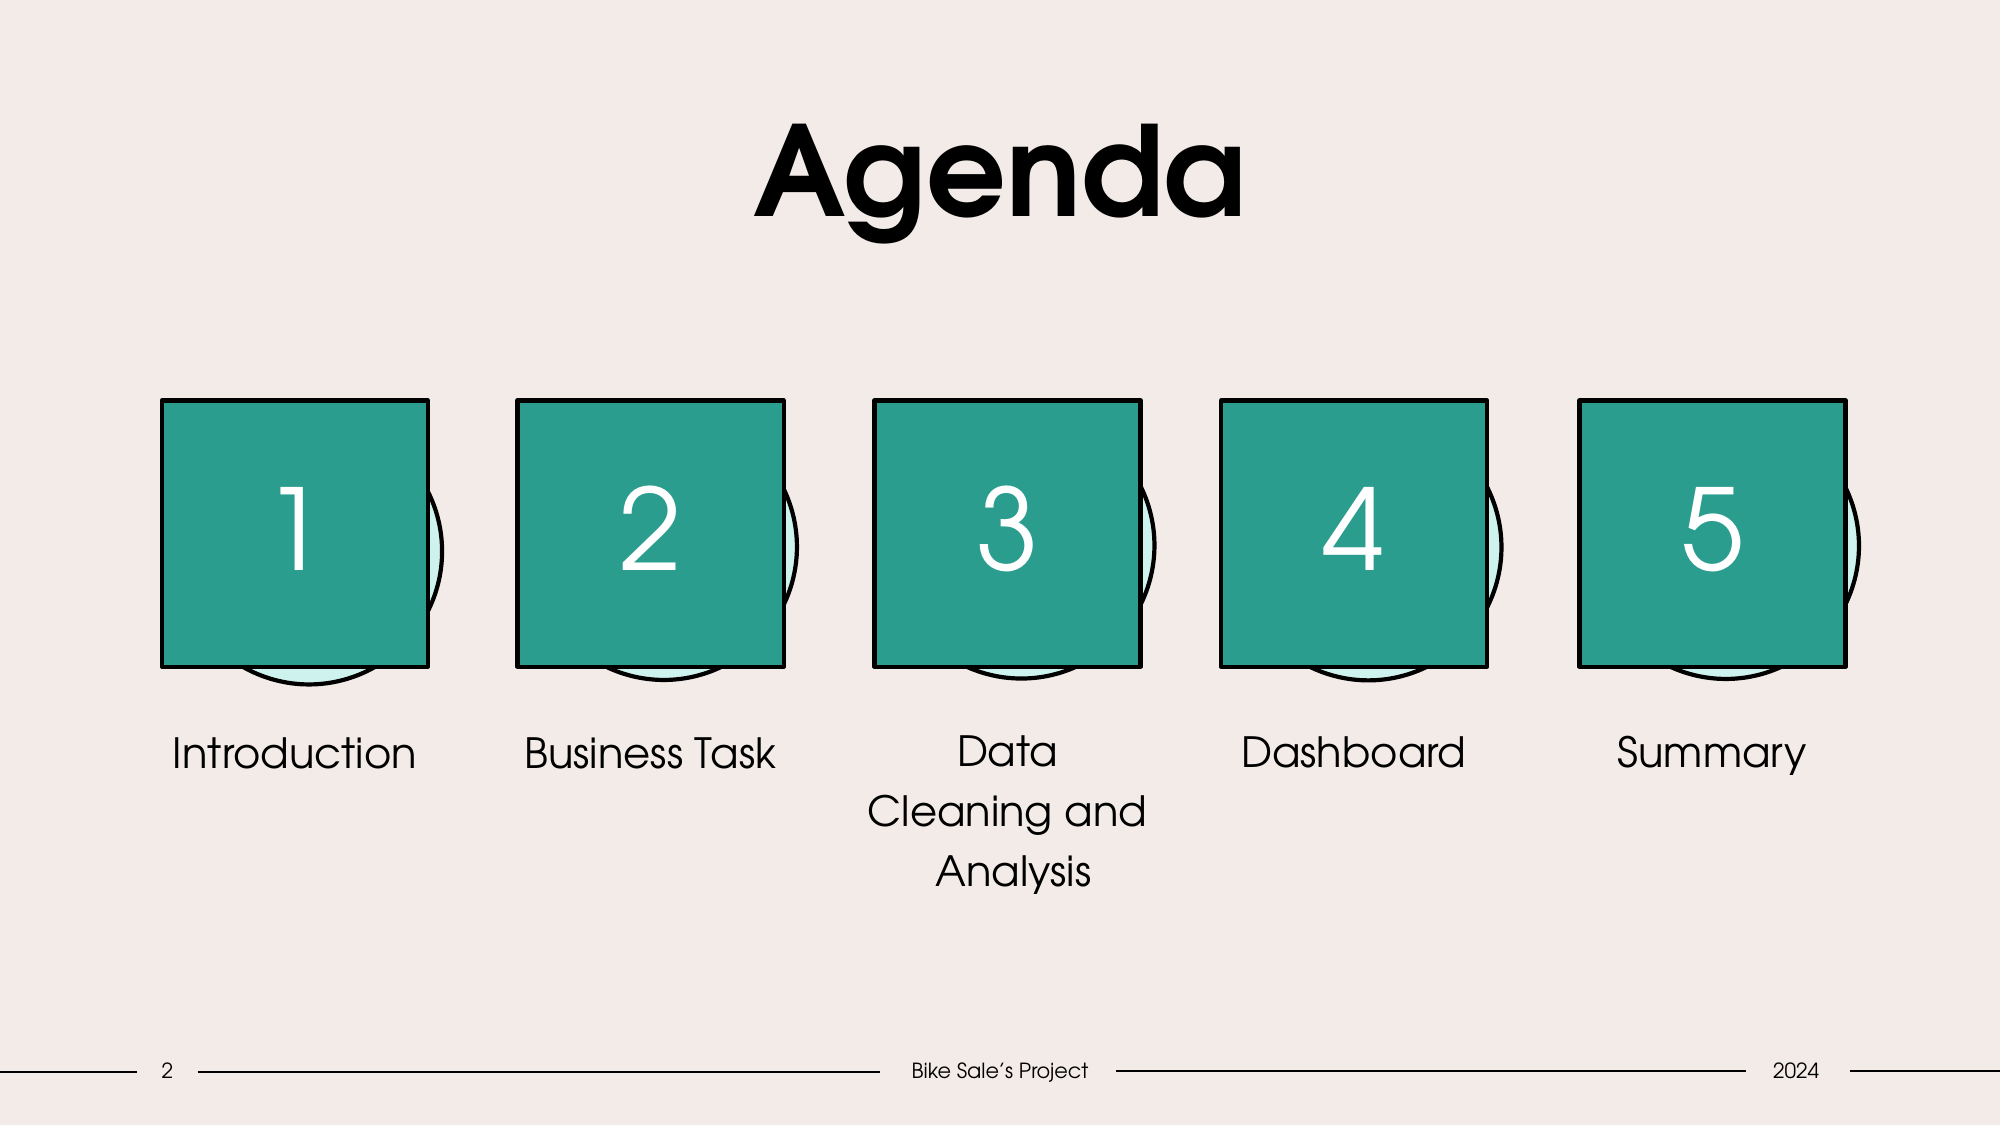

# Agenda
1
2
3
4
5
Data Cleaning and  Analysis

Dashboard

Summary

Introduction

Business Task

2
Bike Sale’s Project
2024